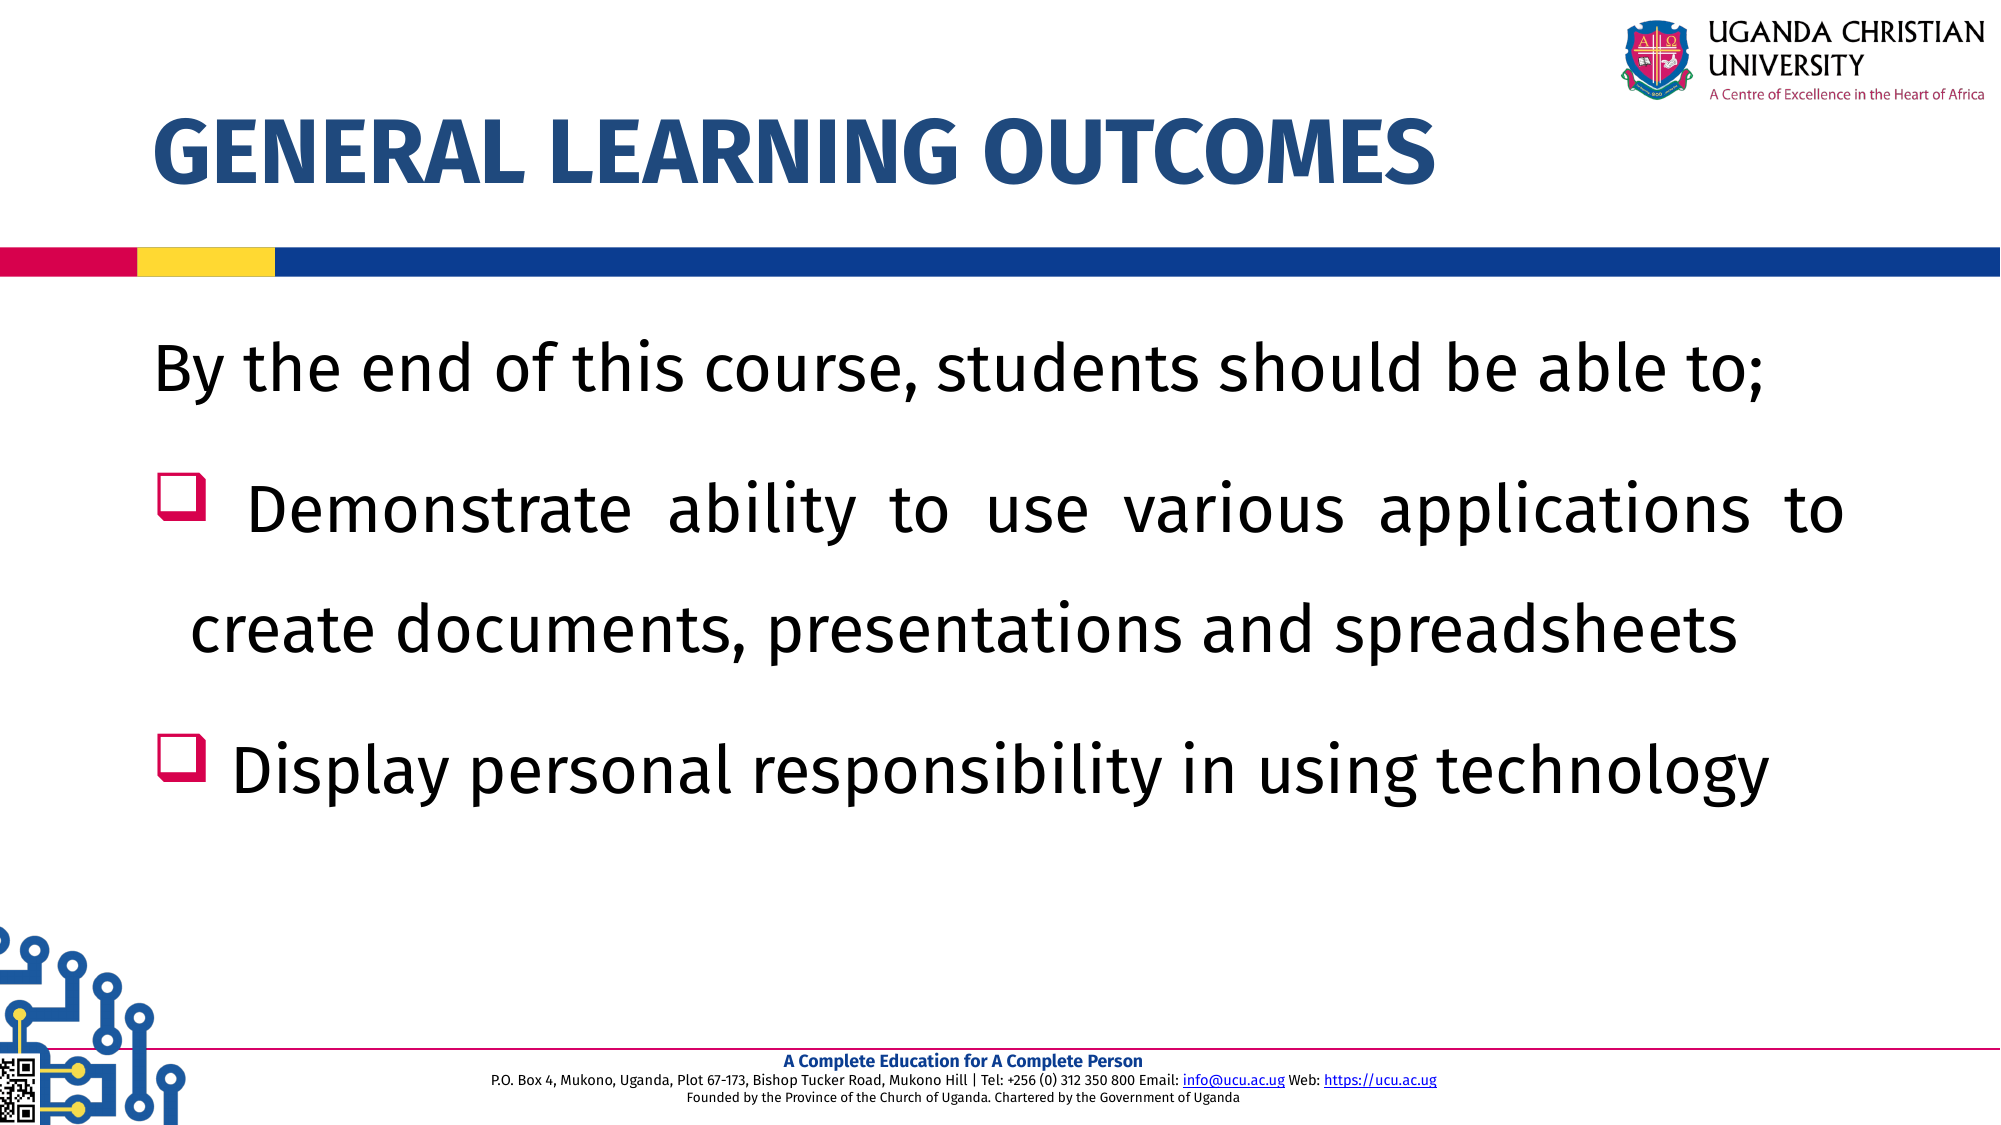

# GENERAL LEARNING OUTCOMES
By the end of this course, students should be able to;
 Demonstrate ability to use various applications to create documents, presentations and spreadsheets
 Display personal responsibility in using technology